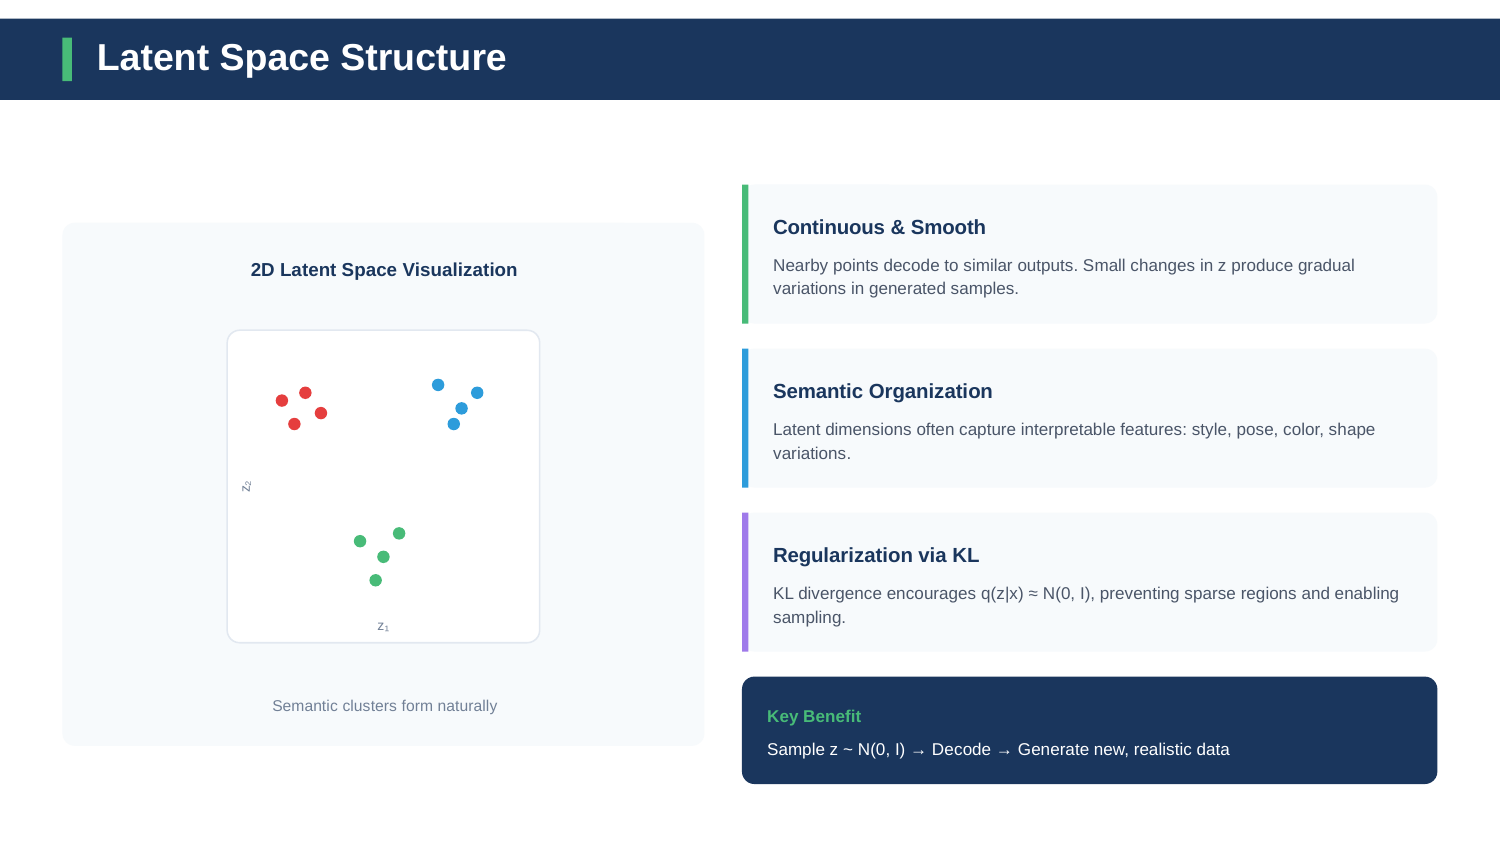

Latent Space Structure

Continuous & Smooth

Nearby points decode to similar outputs. Small changes in z produce gradual variations in generated samples.
2D Latent Space Visualization

Semantic Organization

Latent dimensions often capture interpretable features: style, pose, color, shape variations.

z₂

Regularization via KL

KL divergence encourages q(z|x) ≈ N(0, I), preventing sparse regions and enabling sampling.
z₁

Semantic clusters form naturally
Key Benefit
Sample z ~ N(0, I) → Decode → Generate new, realistic data